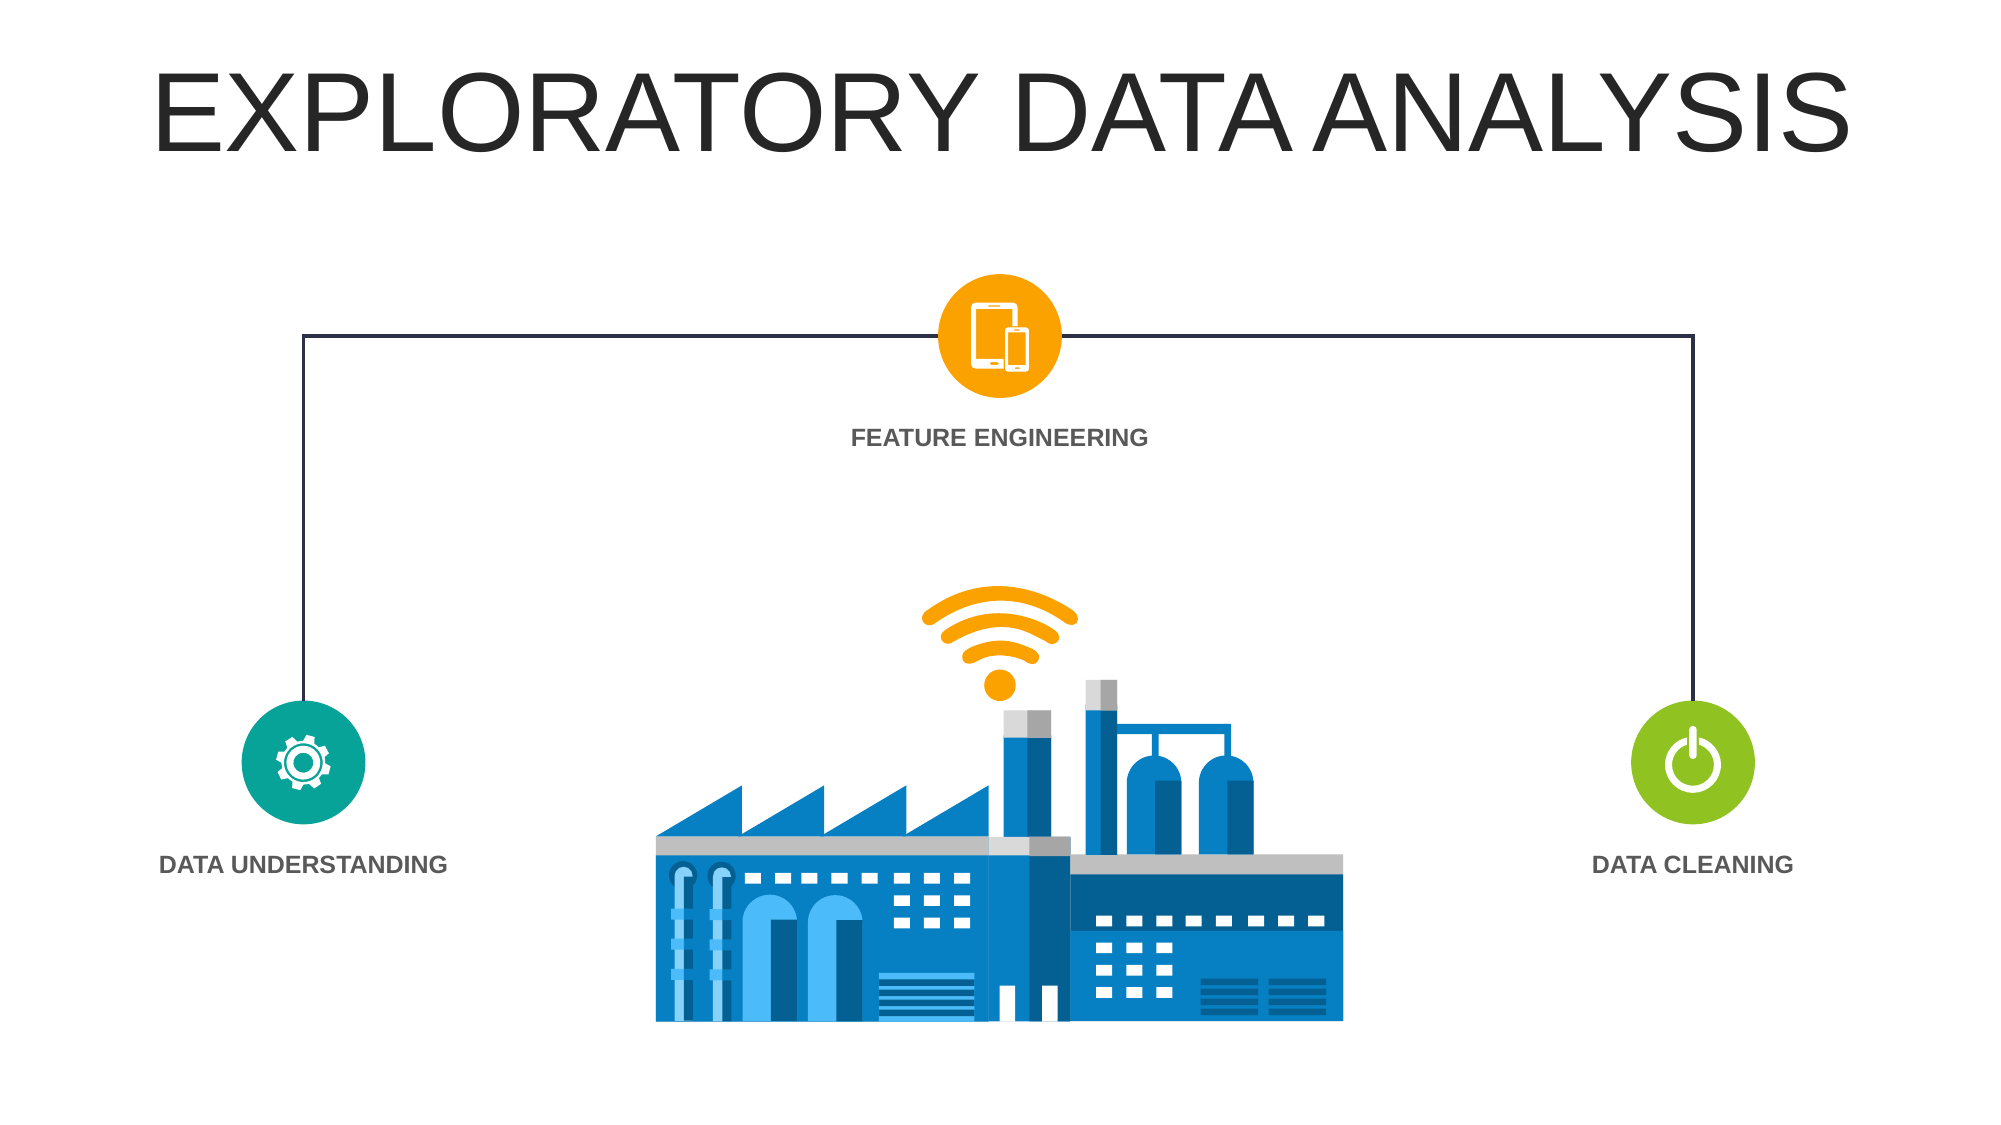

EXPLORATORY DATA ANALYSIS

FEATURE ENGINEERING

DATA UNDERSTANDING
DATA CLEANING